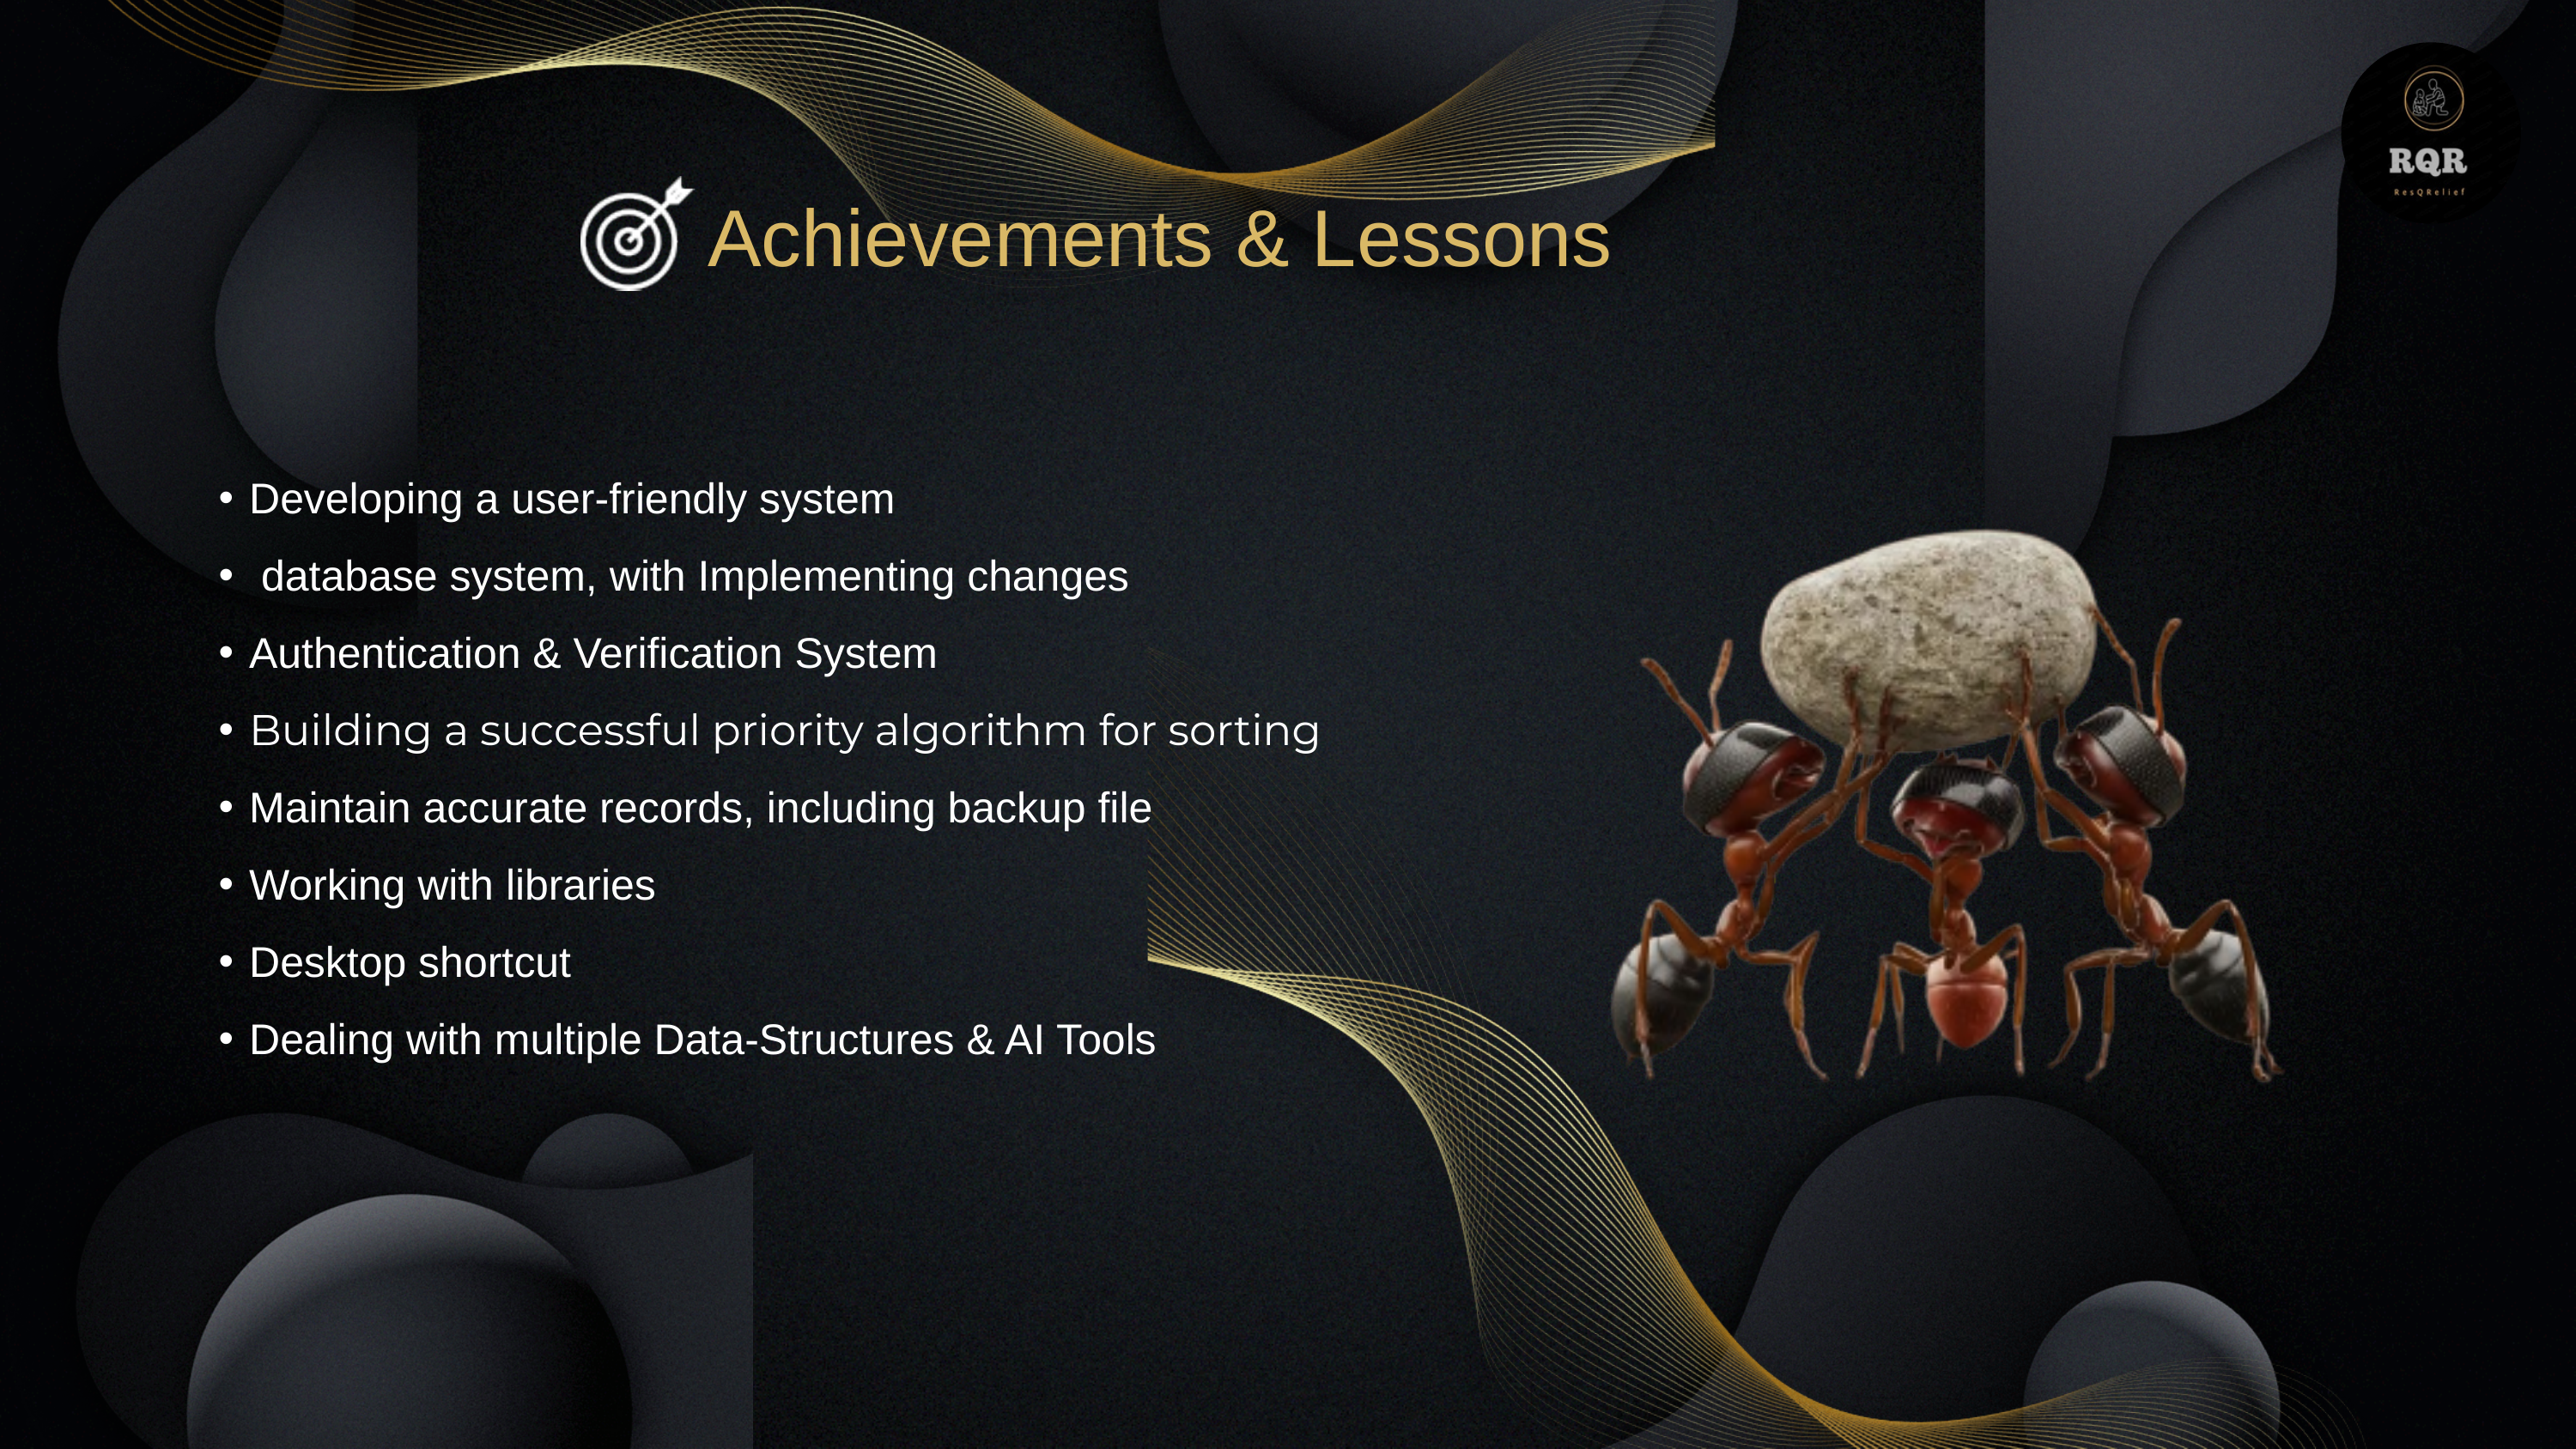

Achievements & Lessons

Developing a user-friendly system
 database system, with Implementing changes
Authentication & Verification System
Building a successful priority algorithm for sorting
Maintain accurate records, including backup file
Working with libraries
Desktop shortcut
Dealing with multiple Data-Structures & AI Tools

Presentation template by